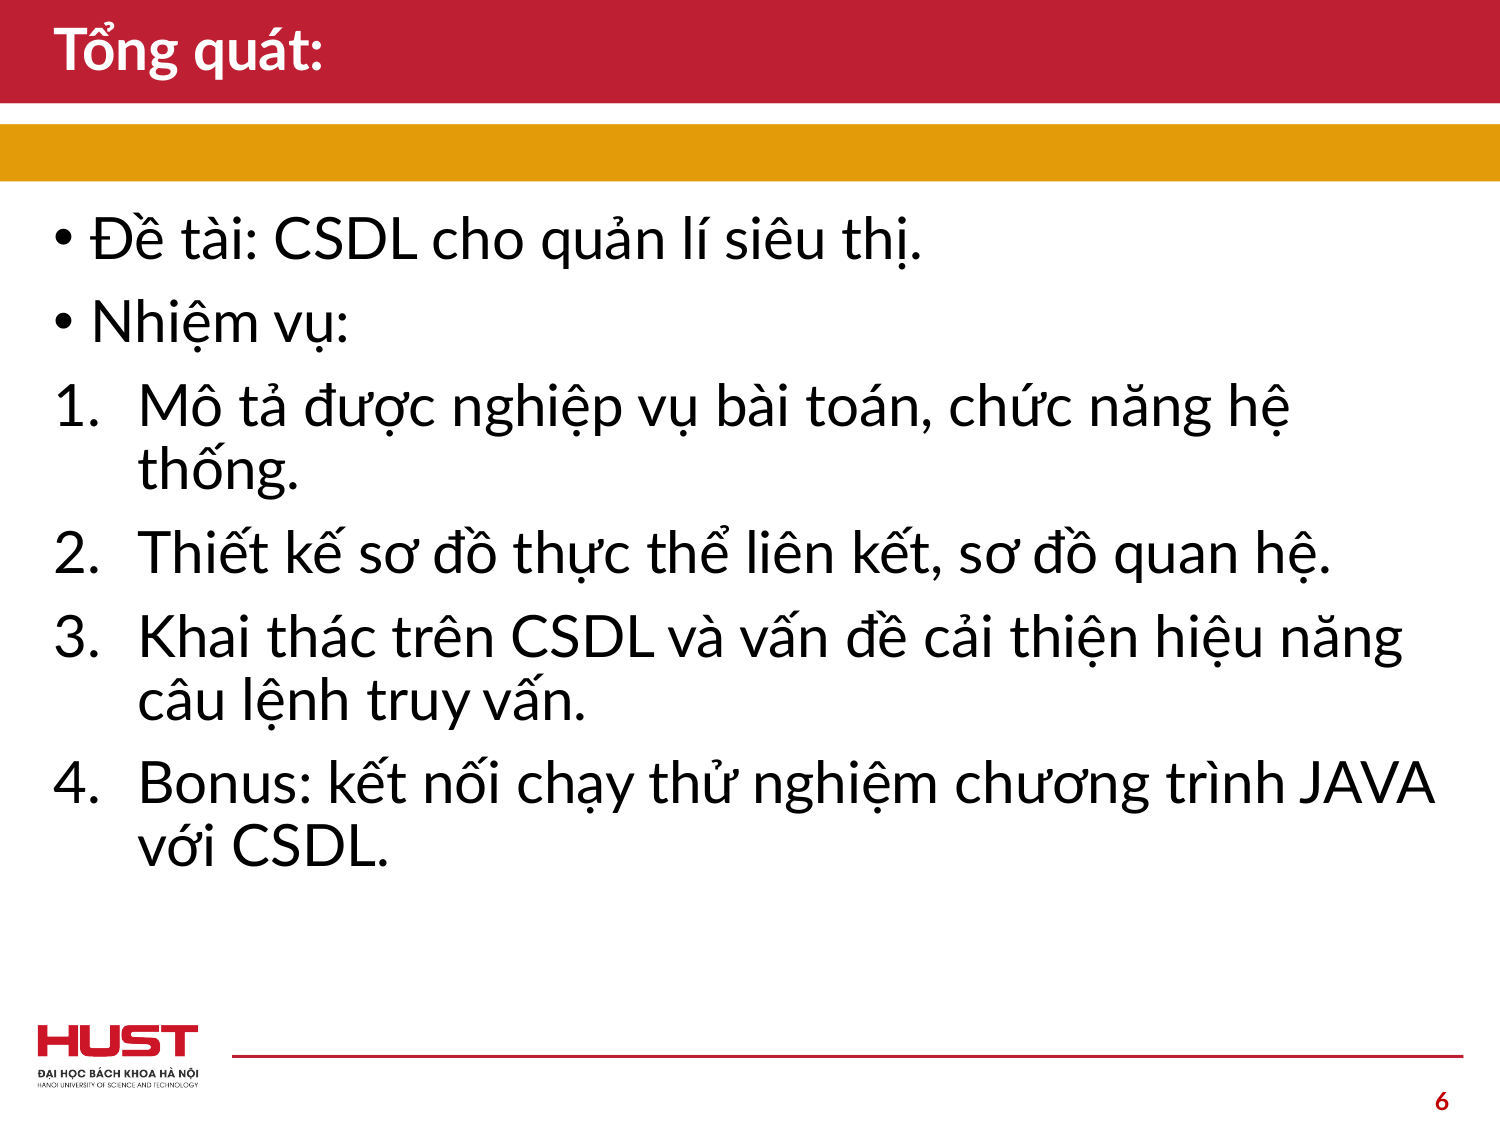

# Tổng quát:
Đề tài: CSDL cho quản lí siêu thị.
Nhiệm vụ:
Mô tả được nghiệp vụ bài toán, chức năng hệ thống.
Thiết kế sơ đồ thực thể liên kết, sơ đồ quan hệ.
Khai thác trên CSDL và vấn đề cải thiện hiệu năng câu lệnh truy vấn.
Bonus: kết nối chạy thử nghiệm chương trình JAVA với CSDL.
6